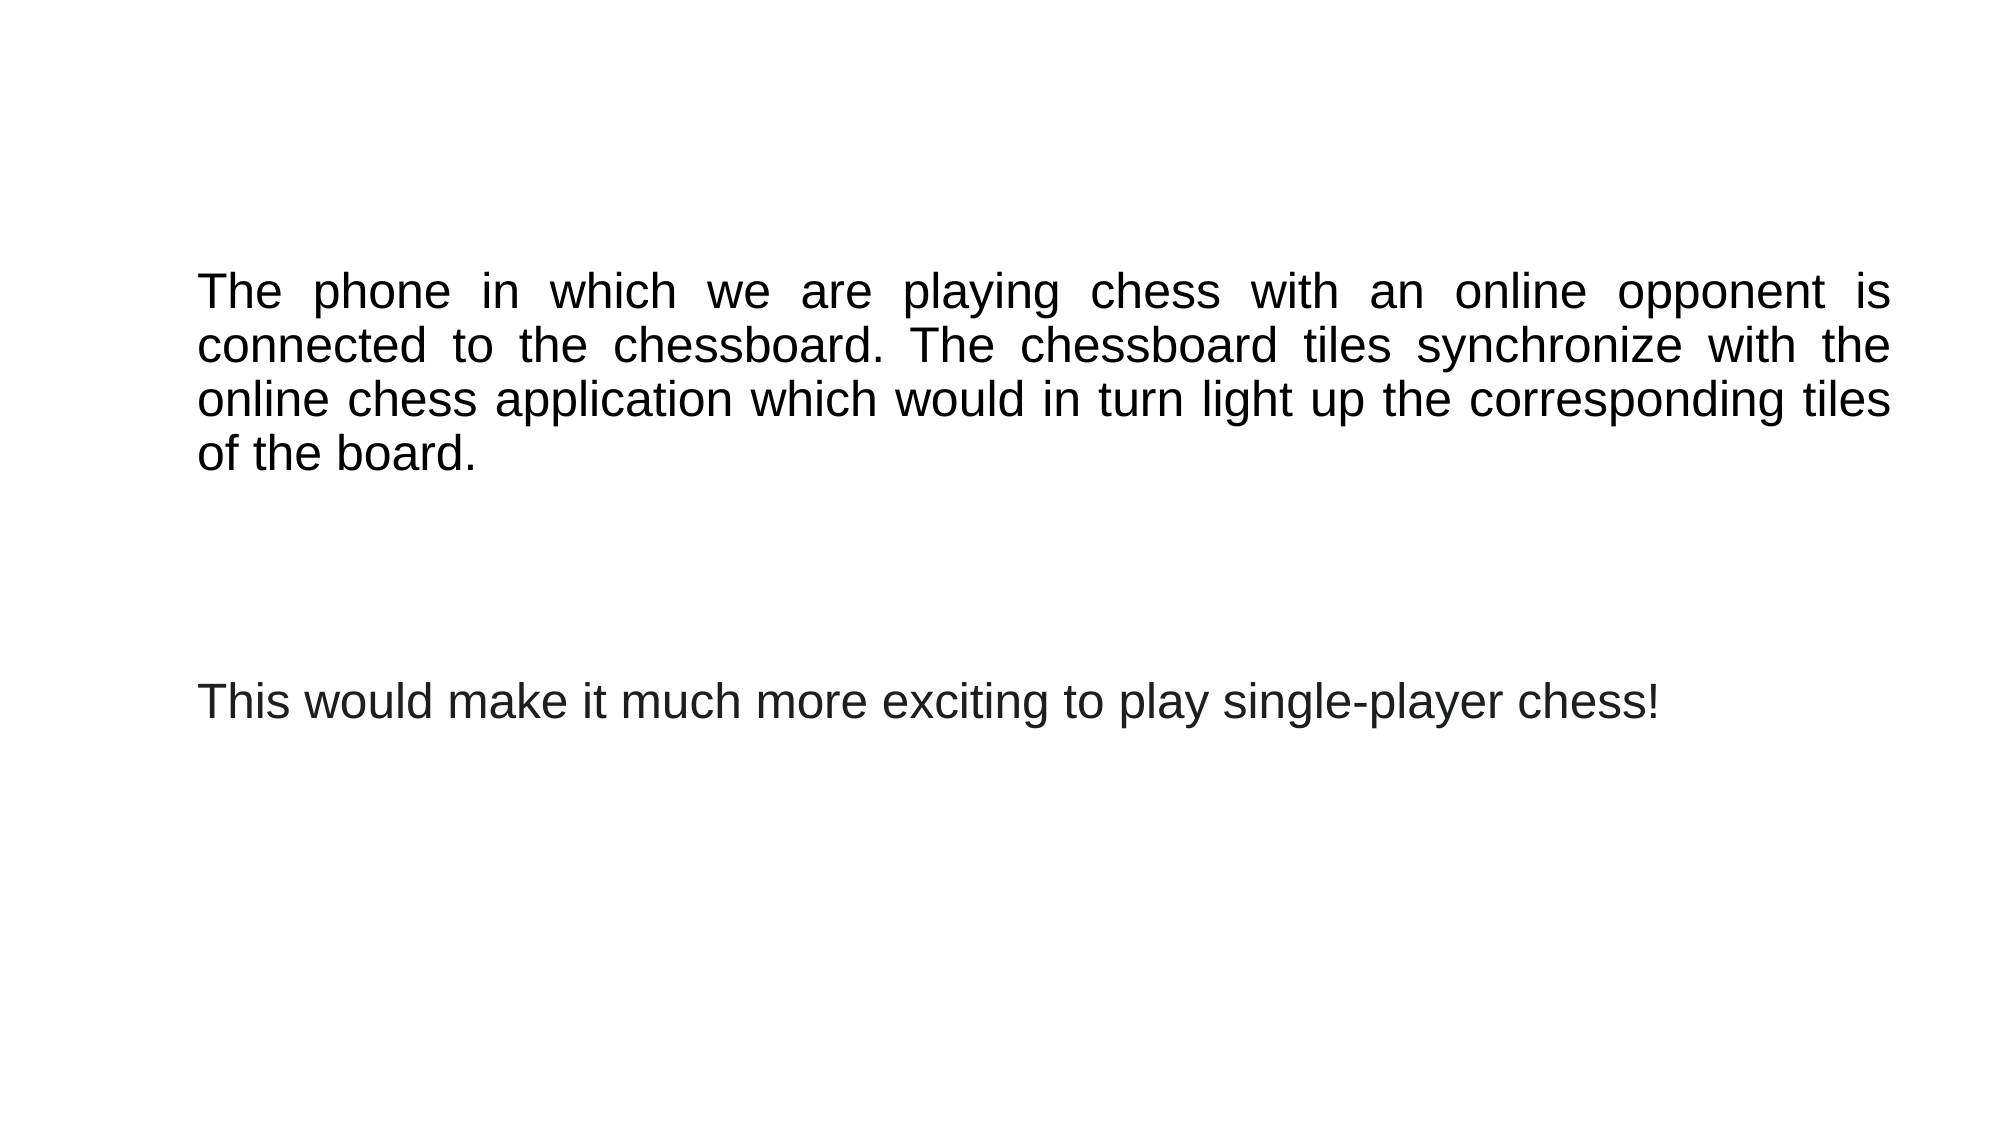

# The phone in which we are playing chess with an online opponent is connected to the chessboard. The chessboard tiles synchronize with the online chess application which would in turn light up the corresponding tiles of the board.
This would make it much more exciting to play single-player chess!